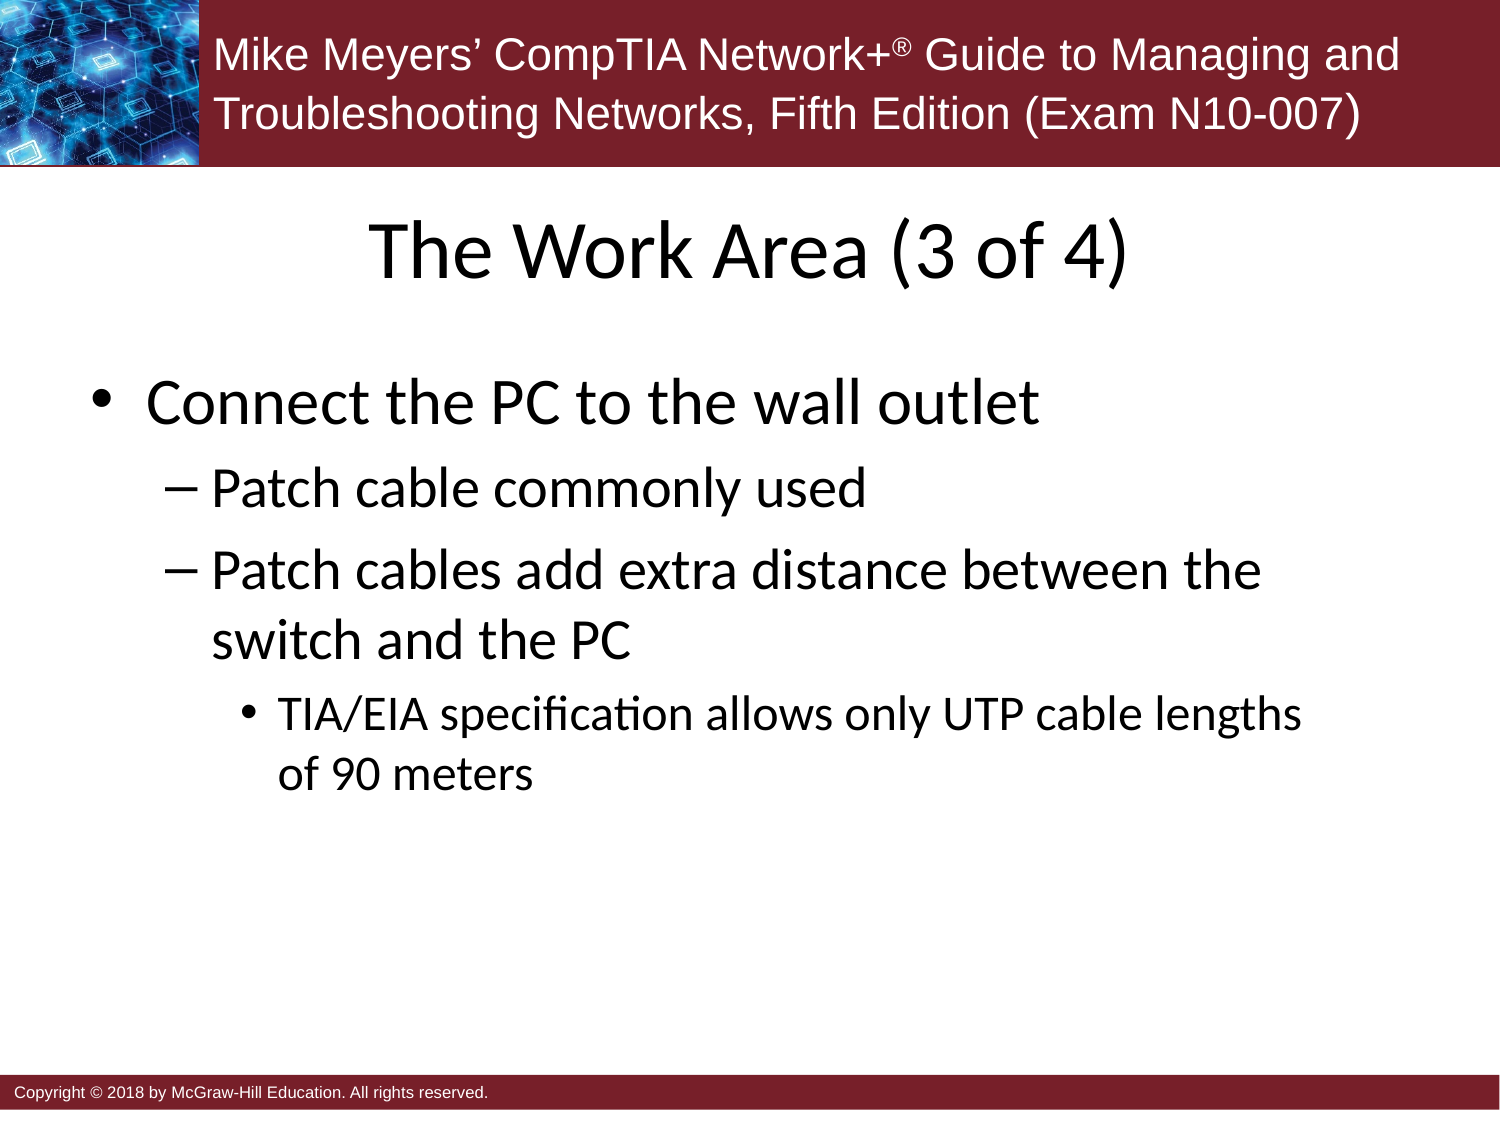

# The Work Area (3 of 4)
Connect the PC to the wall outlet
Patch cable commonly used
Patch cables add extra distance between the switch and the PC
TIA/EIA specification allows only UTP cable lengths
of 90 meters